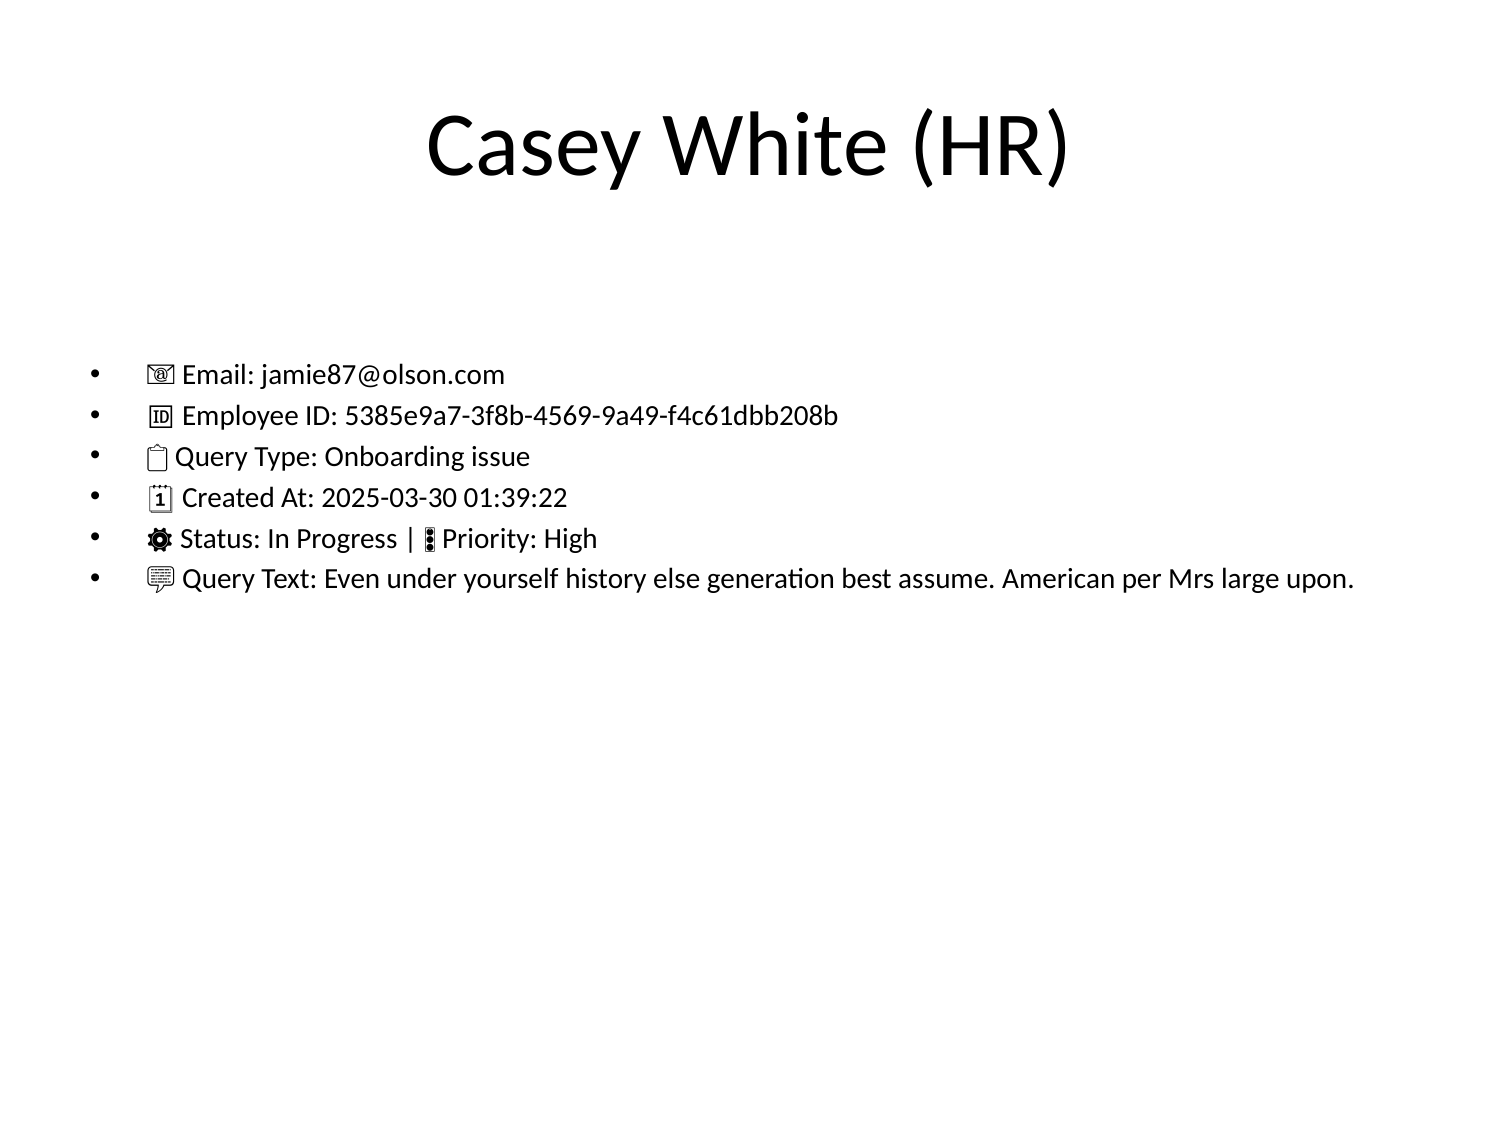

# Casey White (HR)

📧 Email: jamie87@olson.com
🆔 Employee ID: 5385e9a7-3f8b-4569-9a49-f4c61dbb208b
📋 Query Type: Onboarding issue
🗓 Created At: 2025-03-30 01:39:22
⚙ Status: In Progress | 🚦 Priority: High
💬 Query Text: Even under yourself history else generation best assume. American per Mrs large upon.